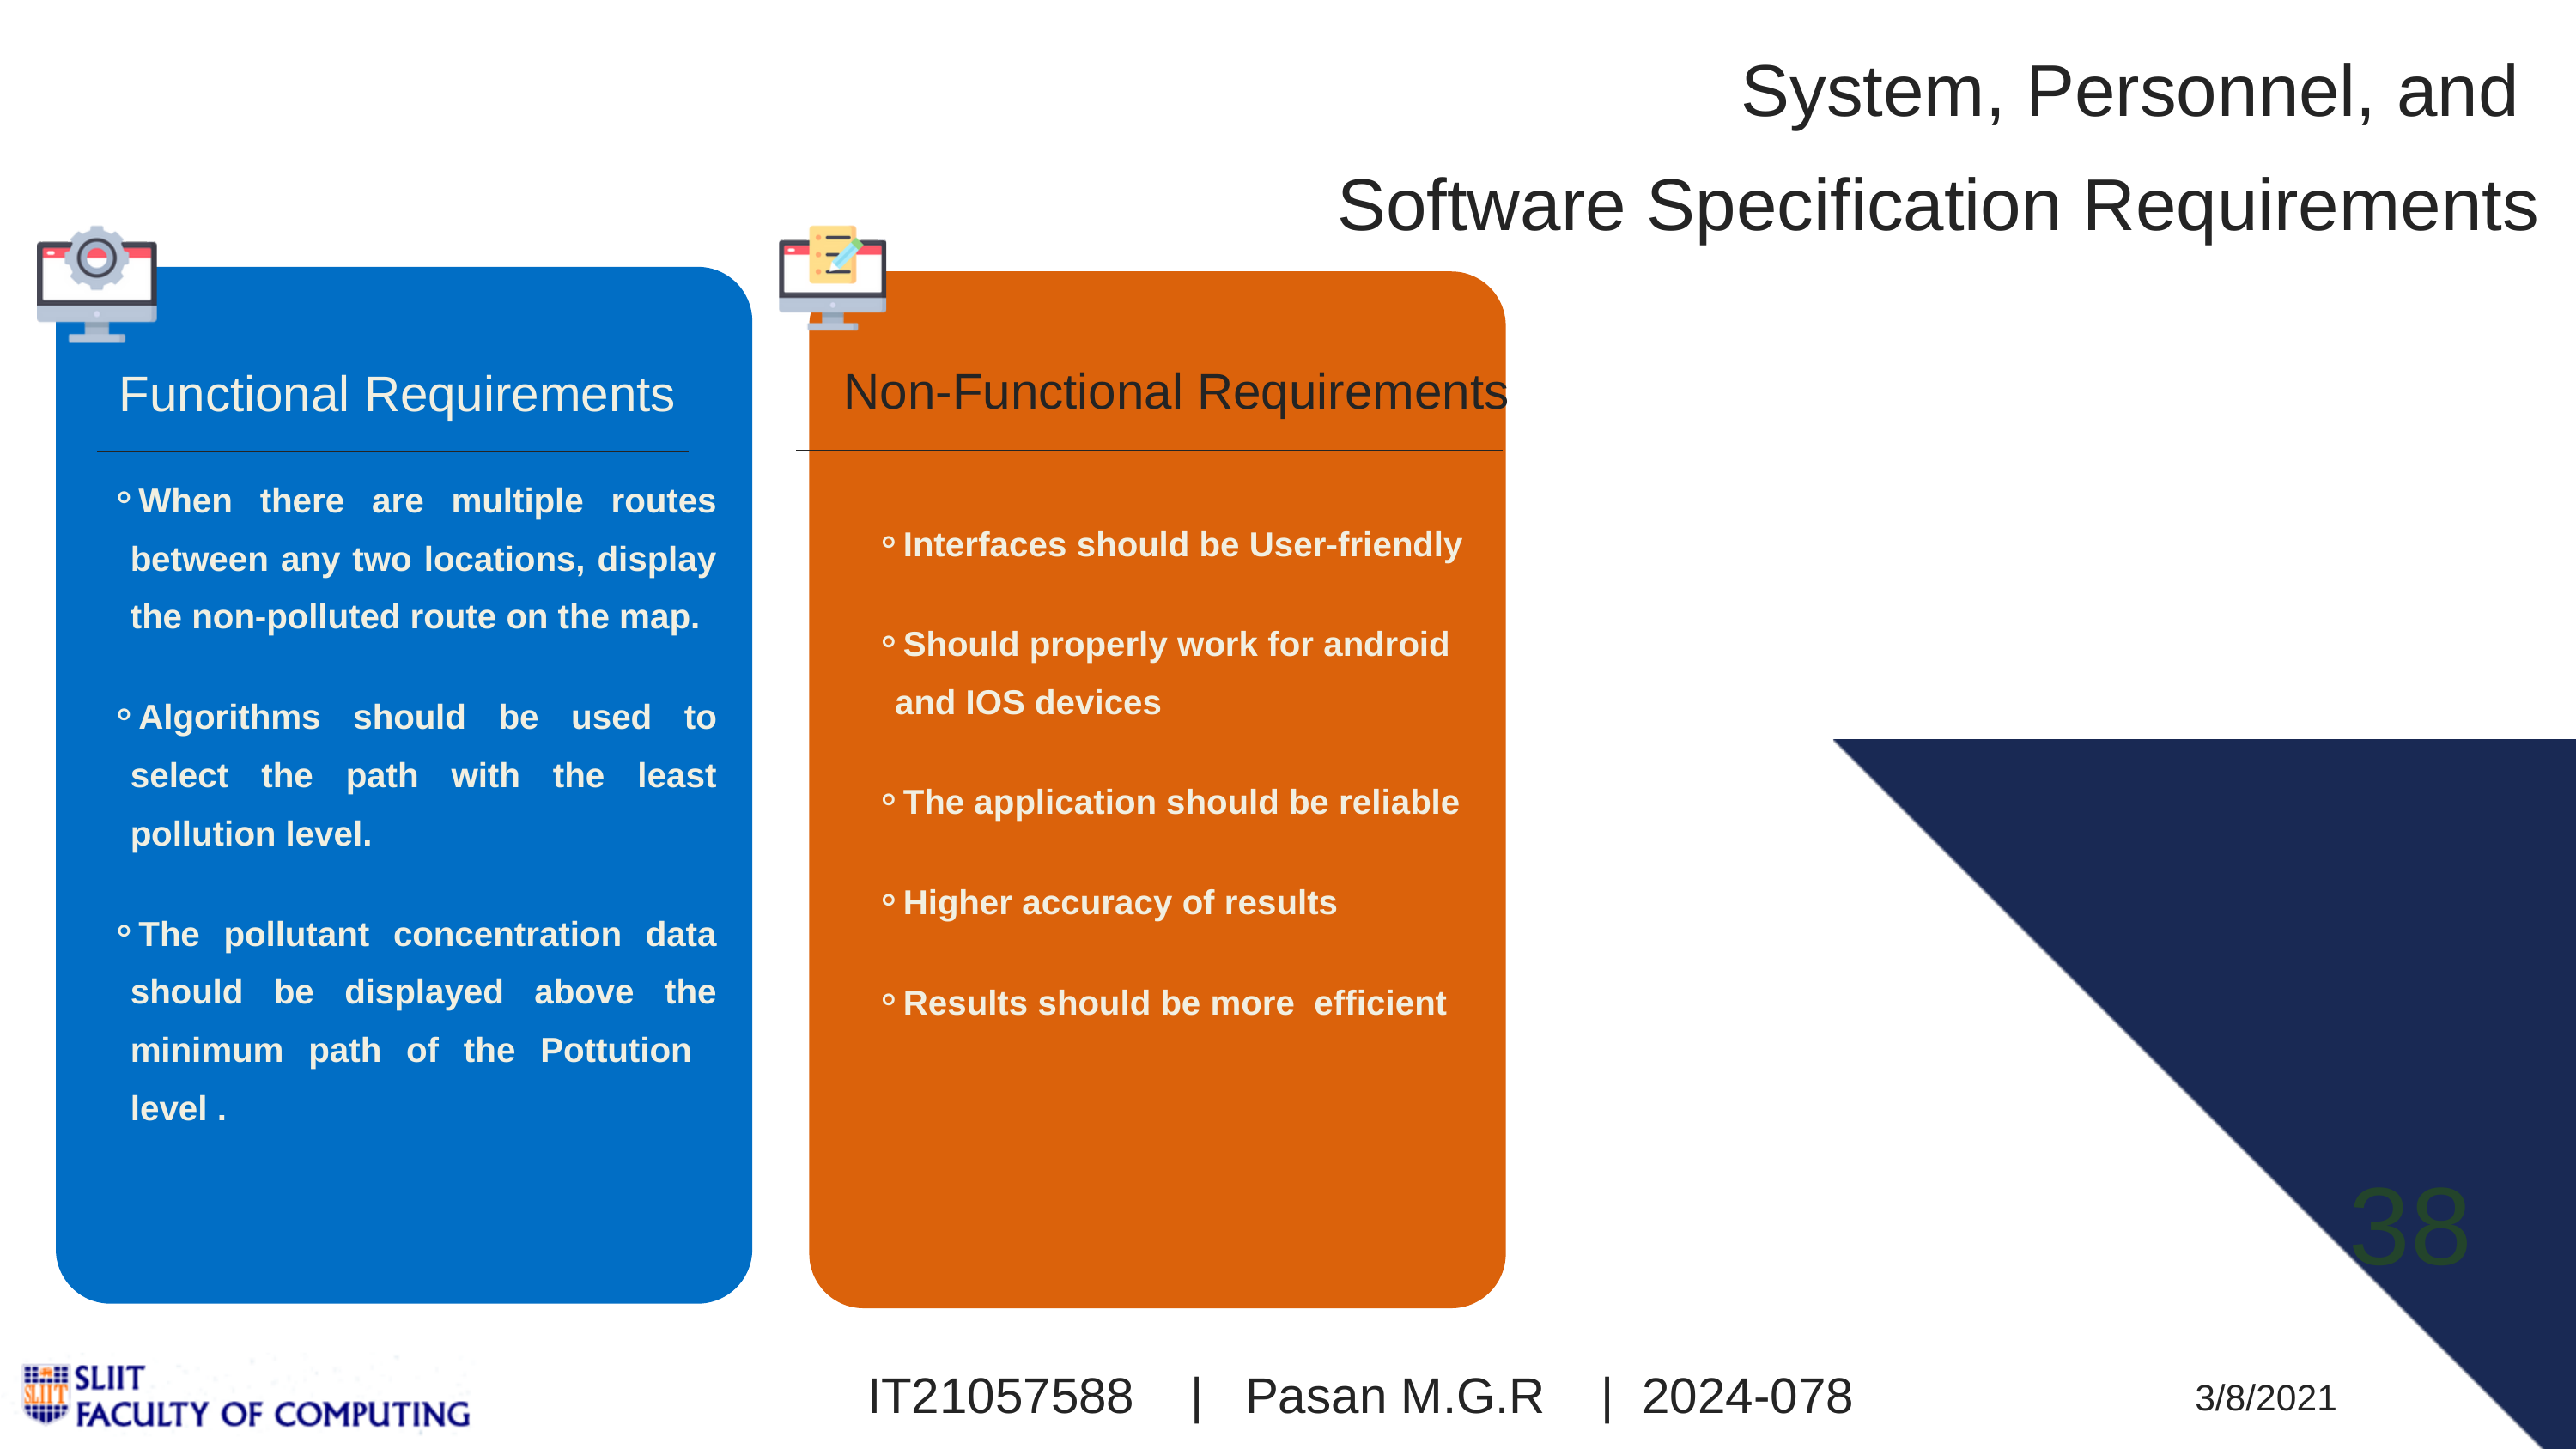

System, Personnel, and
Software Specification Requirements

Non-Functional Requirements
Functional Requirements

When there are multiple routes between any two locations, display the non-polluted route on the map.

Algorithms should be used to select the path with the least pollution level.

The pollutant concentration data should be displayed above the minimum path of the Pottution  level .

Interfaces should be User-friendly

Should properly work for android and IOS devices

The application should be reliable

Higher accuracy of results

Results should be more  efficient

38

IT21057588    |   Pasan M.G.R    |  2024-078
3/8/2021